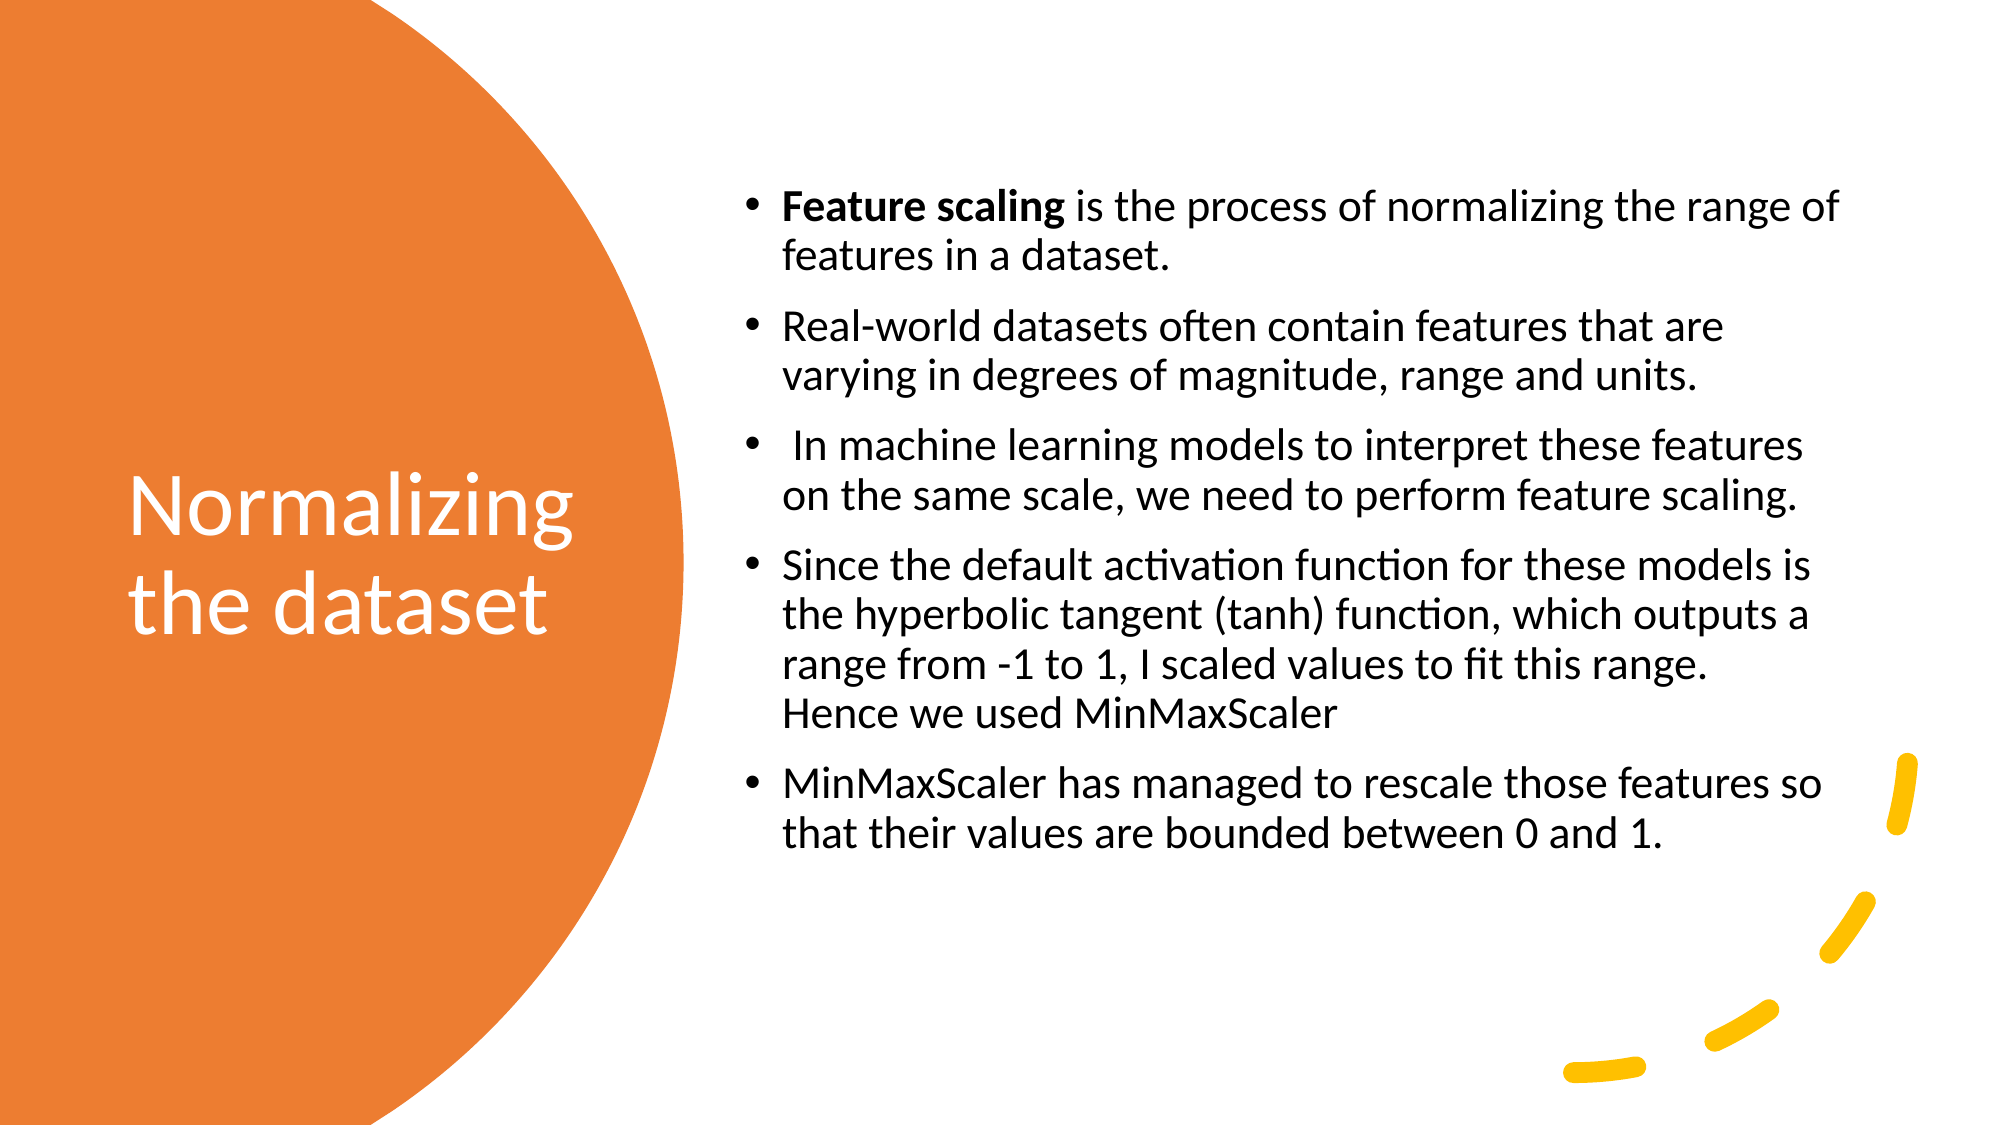

Feature scaling is the process of normalizing the range of features in a dataset.
Real-world datasets often contain features that are varying in degrees of magnitude, range and units.
 In machine learning models to interpret these features on the same scale, we need to perform feature scaling.
Since the default activation function for these models is the hyperbolic tangent (tanh) function, which outputs a range from -1 to 1, I scaled values to fit this range. 
Hence we used MinMaxScaler
MinMaxScaler has managed to rescale those features so that their values are bounded between 0 and 1.

# Normalizing the dataset